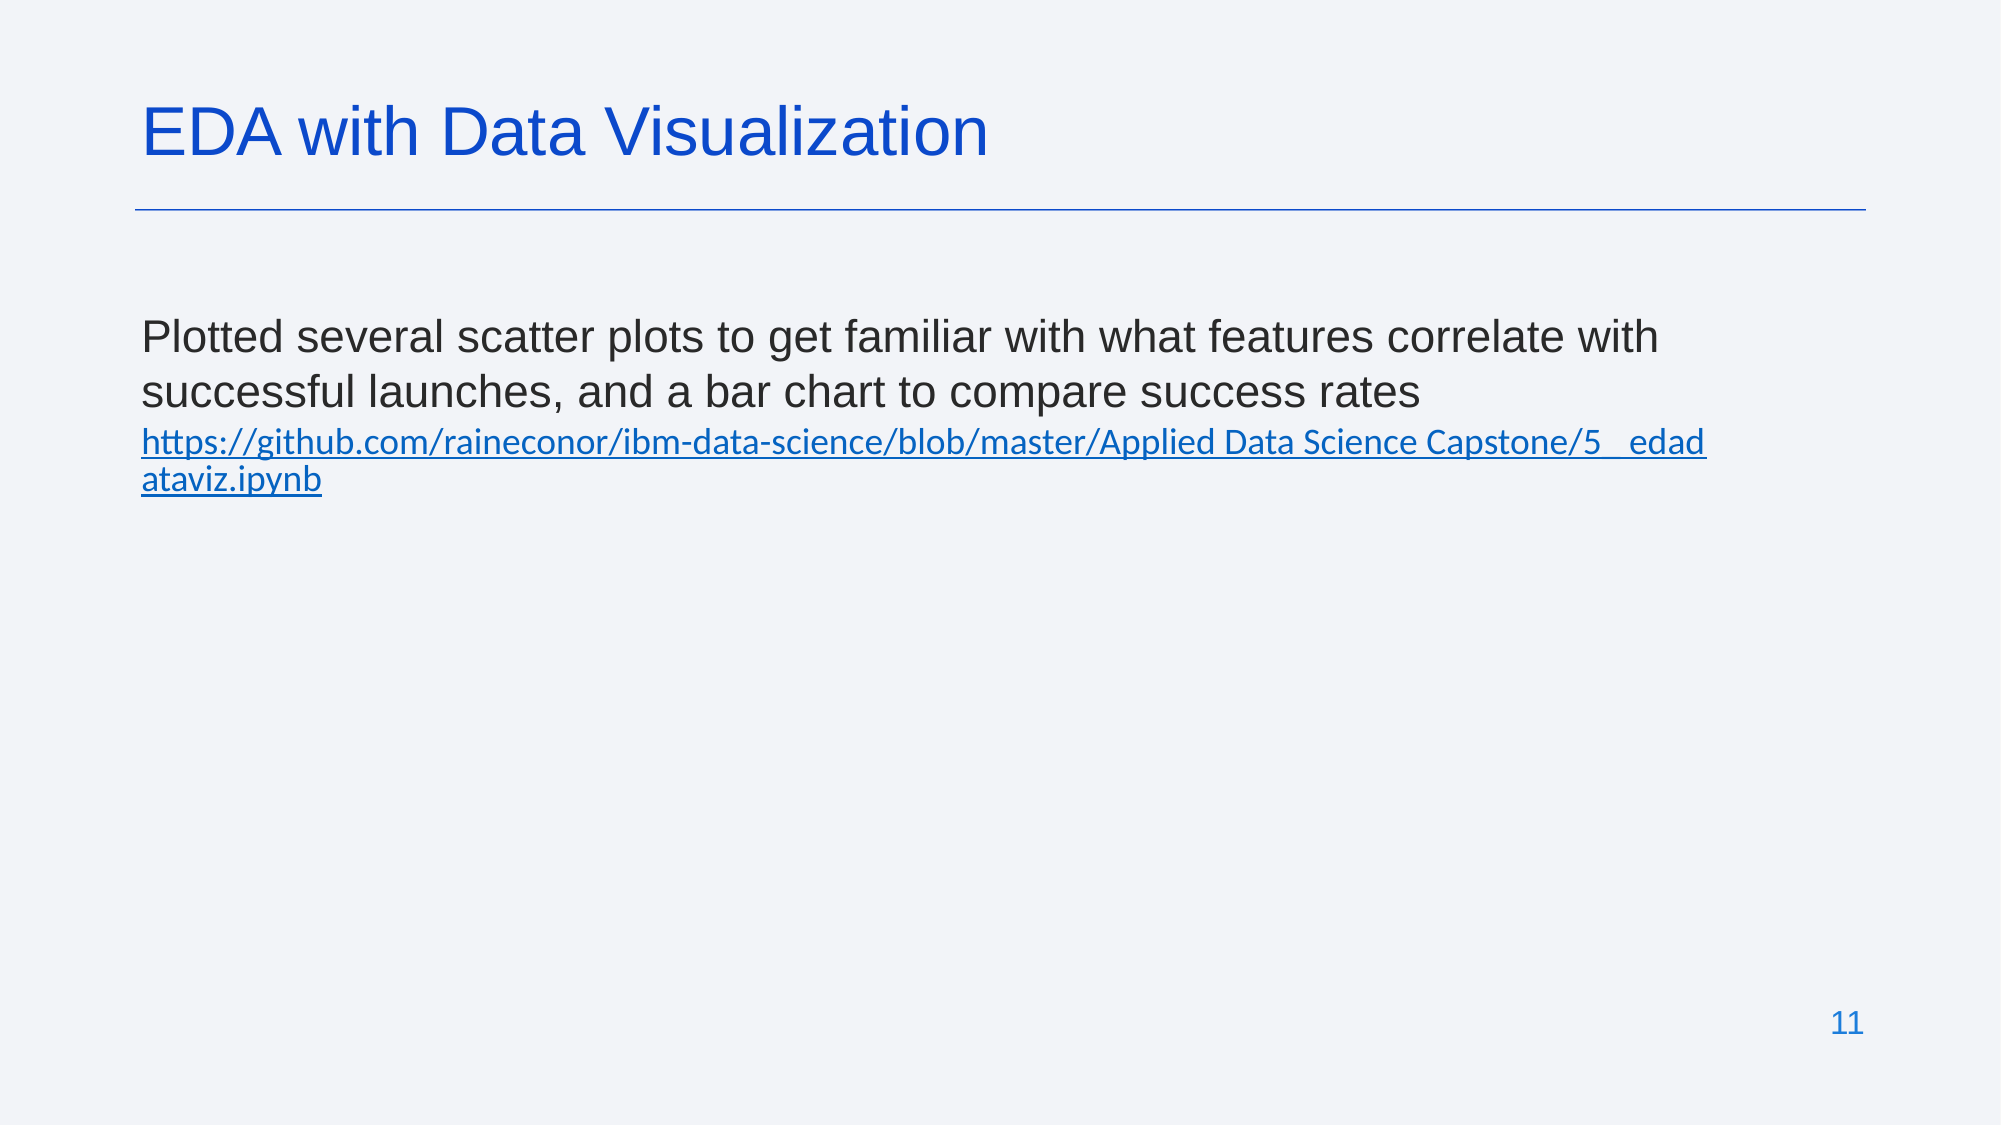

EDA with Data Visualization
Plotted several scatter plots to get familiar with what features correlate with successful launches, and a bar chart to compare success rates
https://github.com/raineconor/ibm-data-science/blob/master/Applied Data Science Capstone/5_ edadataviz.ipynb
11